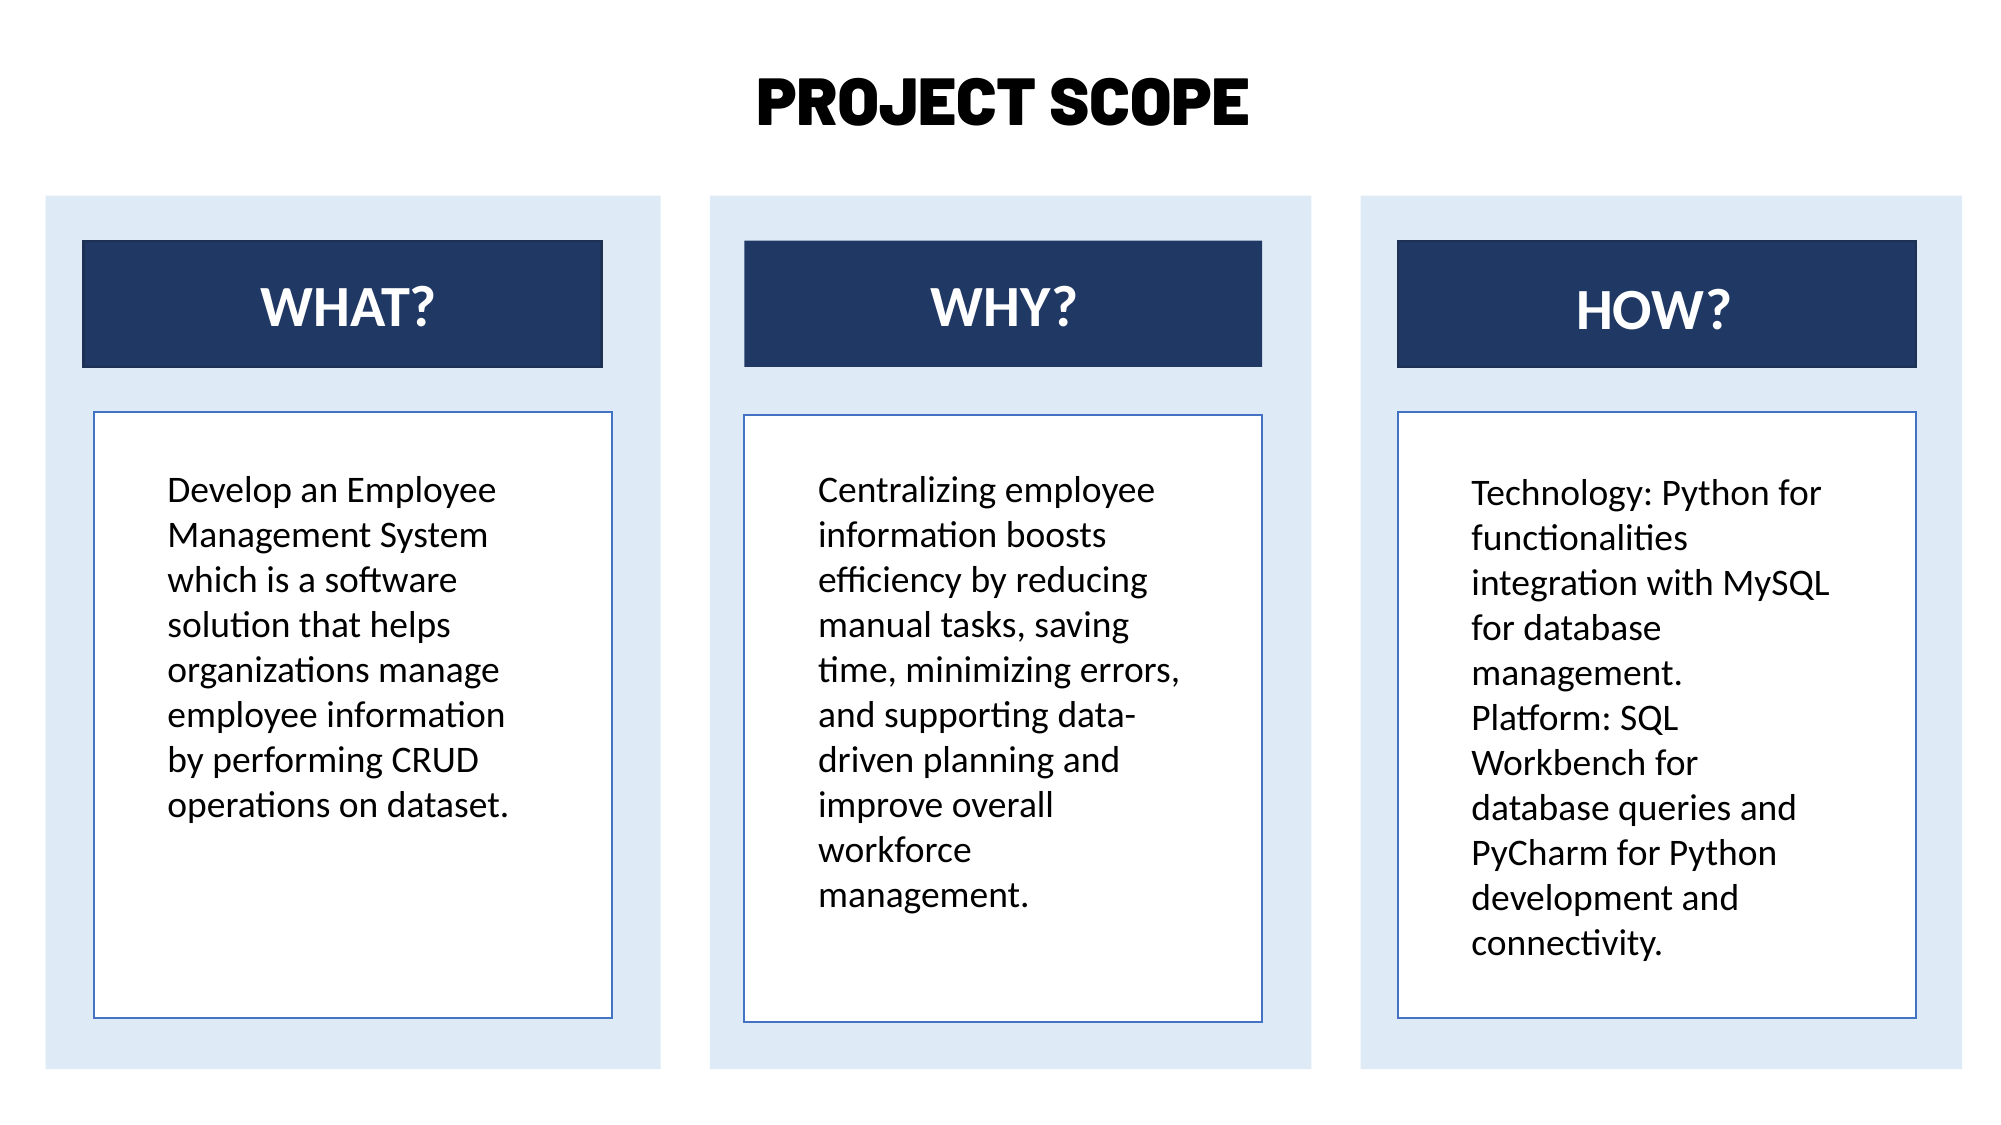

PROJECT SCOPE

WHAT?
WHY?
HOW?

Develop an Employee Management System which is a software solution that helps organizations manage employee information by performing CRUD operations on dataset.
Centralizing employee information boosts efficiency by reducing manual tasks, saving time, minimizing errors, and supporting data-driven planning and improve overall workforce management.
Technology: Python for functionalities integration with MySQL for database management.
Platform: SQL Workbench for database queries and PyCharm for Python development and connectivity.